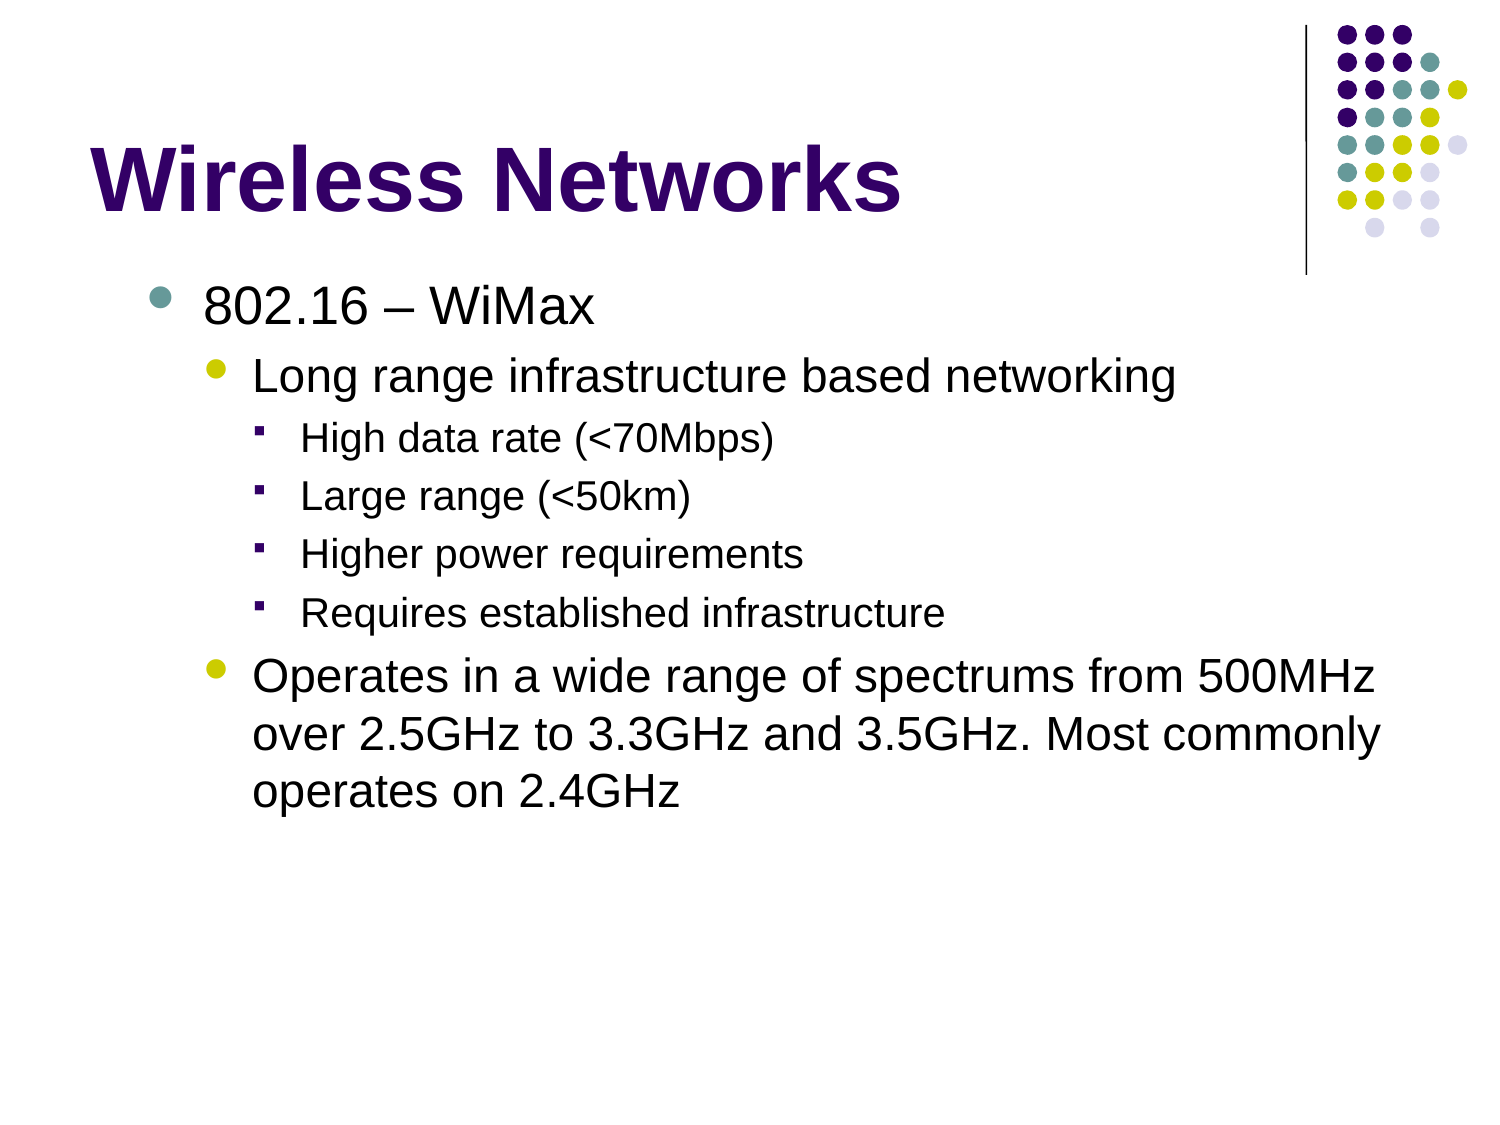

# Wireless Networks
802.16 – WiMax
Long range infrastructure based networking
High data rate (<70Mbps)
Large range (<50km)
Higher power requirements
Requires established infrastructure
Operates in a wide range of spectrums from 500MHz over 2.5GHz to 3.3GHz and 3.5GHz. Most commonly operates on 2.4GHz